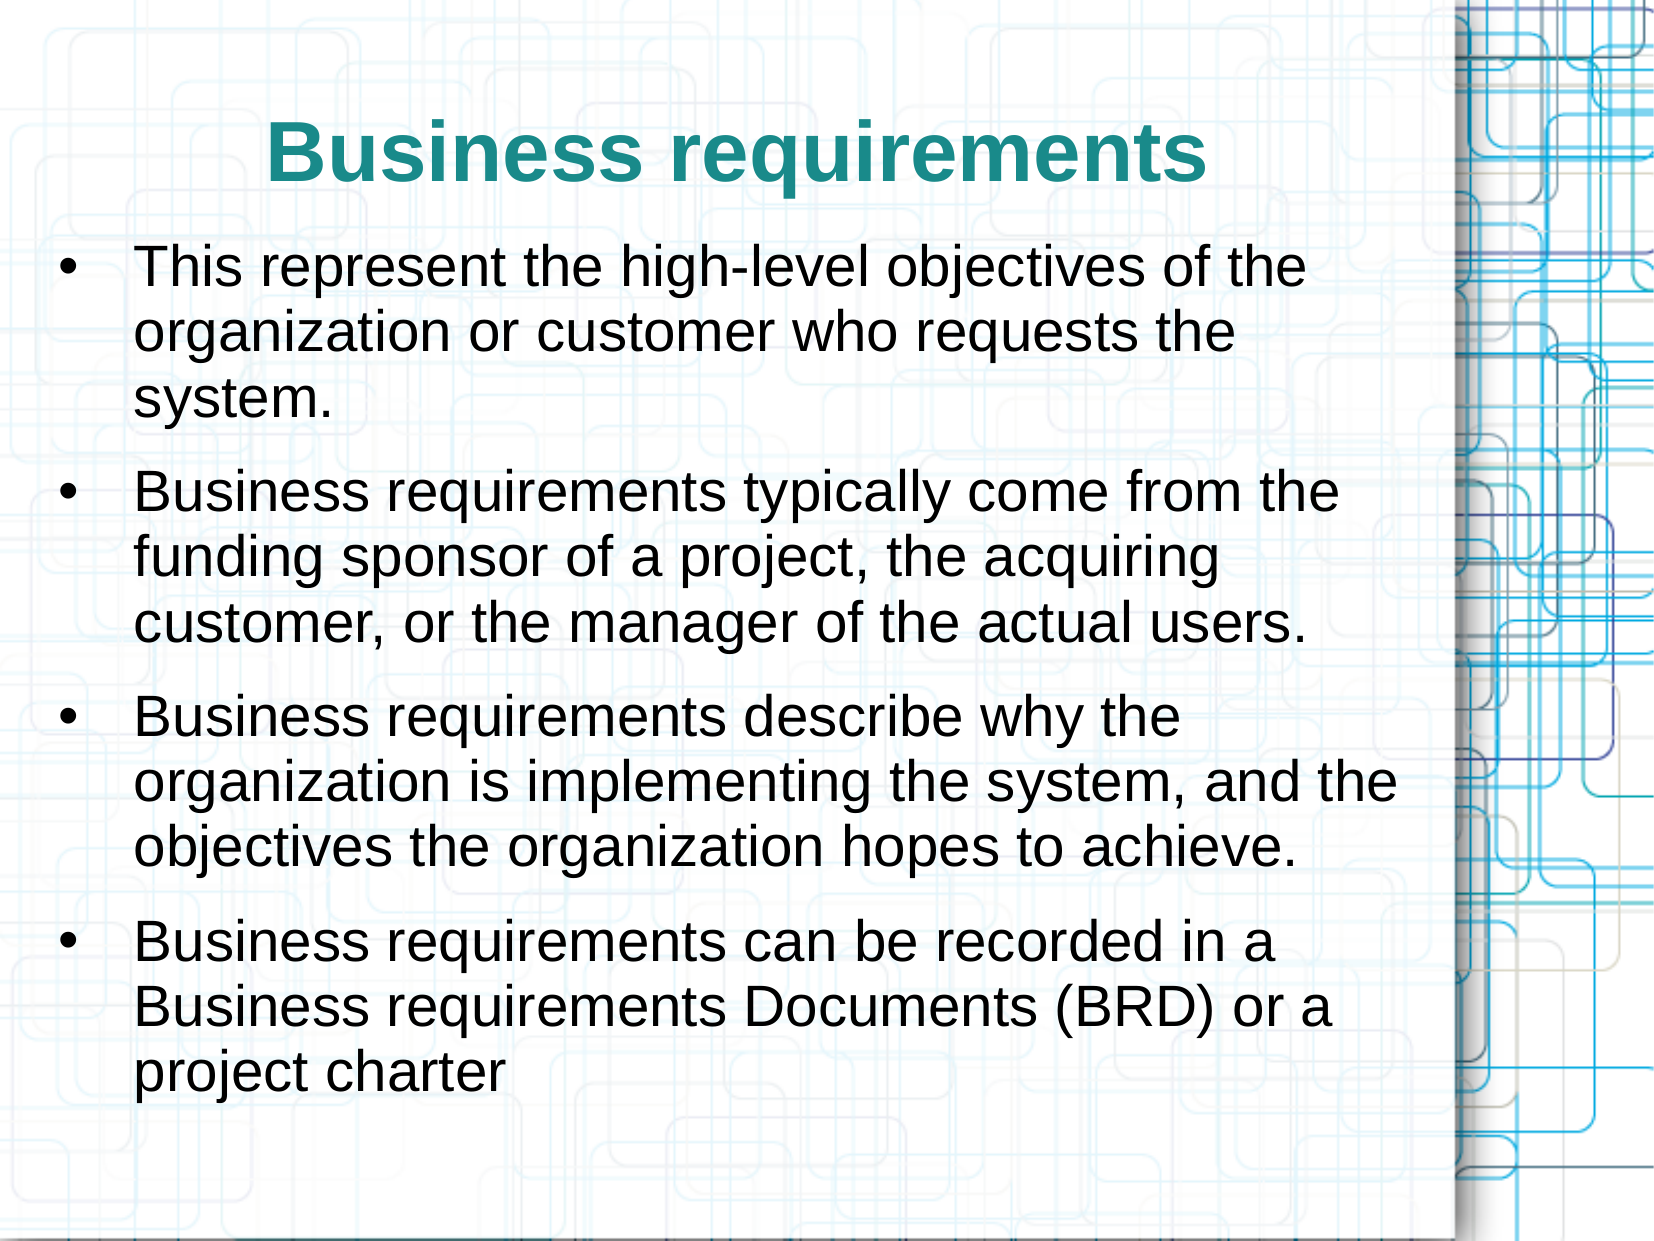

# Business requirements
This represent the high-level objectives of the organization or customer who requests the system.
Business requirements typically come from the funding sponsor of a project, the acquiring customer, or the manager of the actual users.
Business requirements describe why the organization is implementing the system, and the objectives the organization hopes to achieve.
Business requirements can be recorded in a Business requirements Documents (BRD) or a project charter